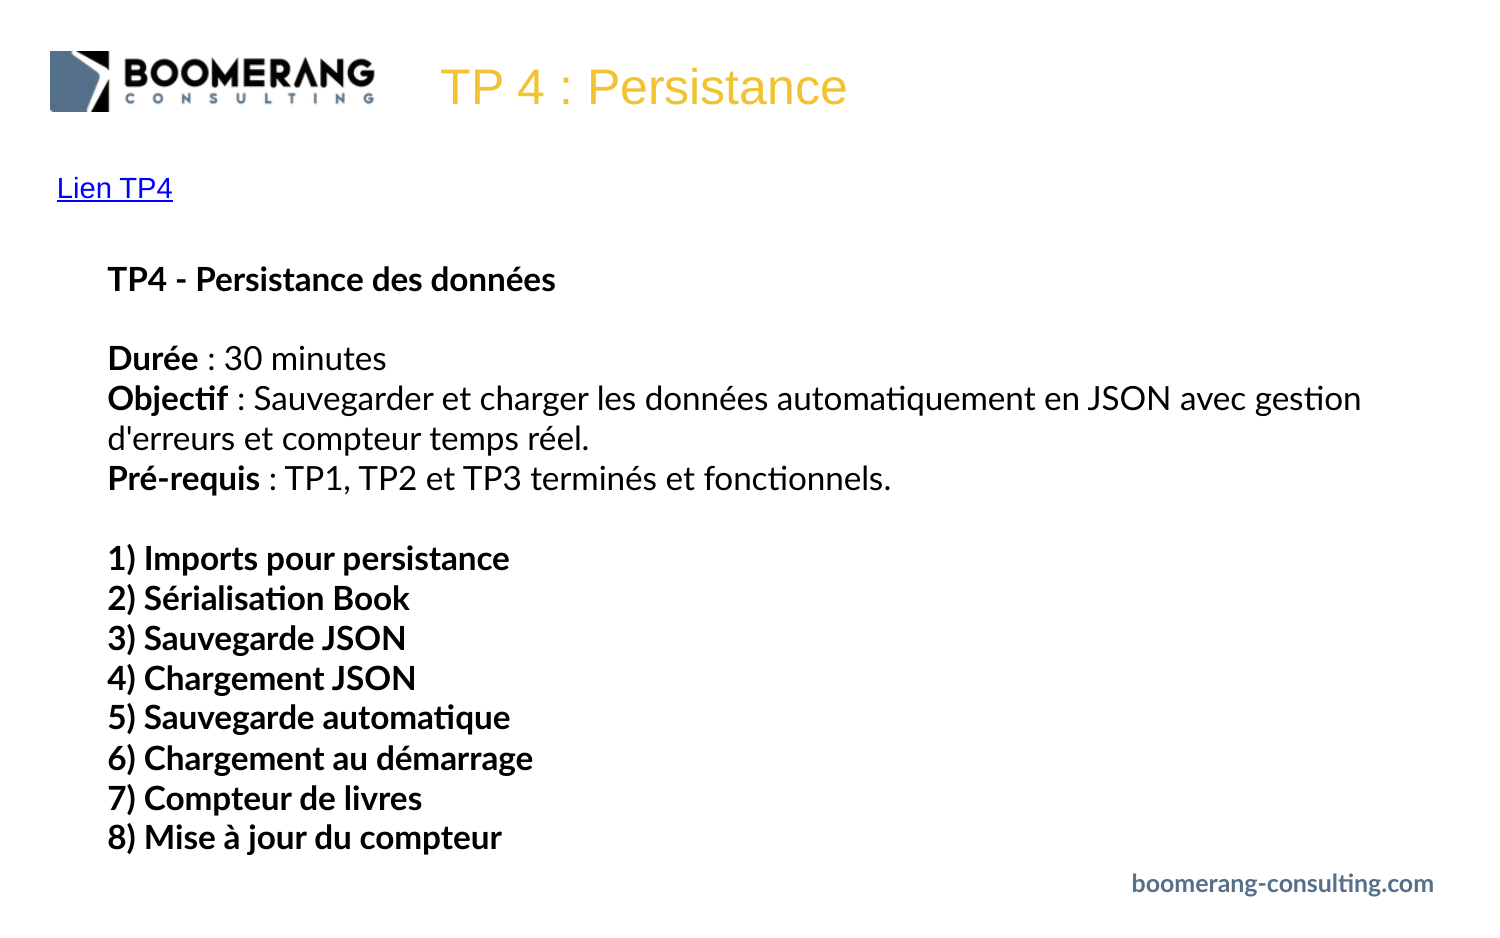

# TP 4 : Persistance
Lien TP4
TP4 - Persistance des données

Durée : 30 minutes
Objectif : Sauvegarder et charger les données automatiquement en JSON avec gestion d'erreurs et compteur temps réel.
Pré-requis : TP1, TP2 et TP3 terminés et fonctionnels.

1) Imports pour persistance
2) Sérialisation Book
3) Sauvegarde JSON
4) Chargement JSON
5) Sauvegarde automatique
6) Chargement au démarrage
7) Compteur de livres
8) Mise à jour du compteur